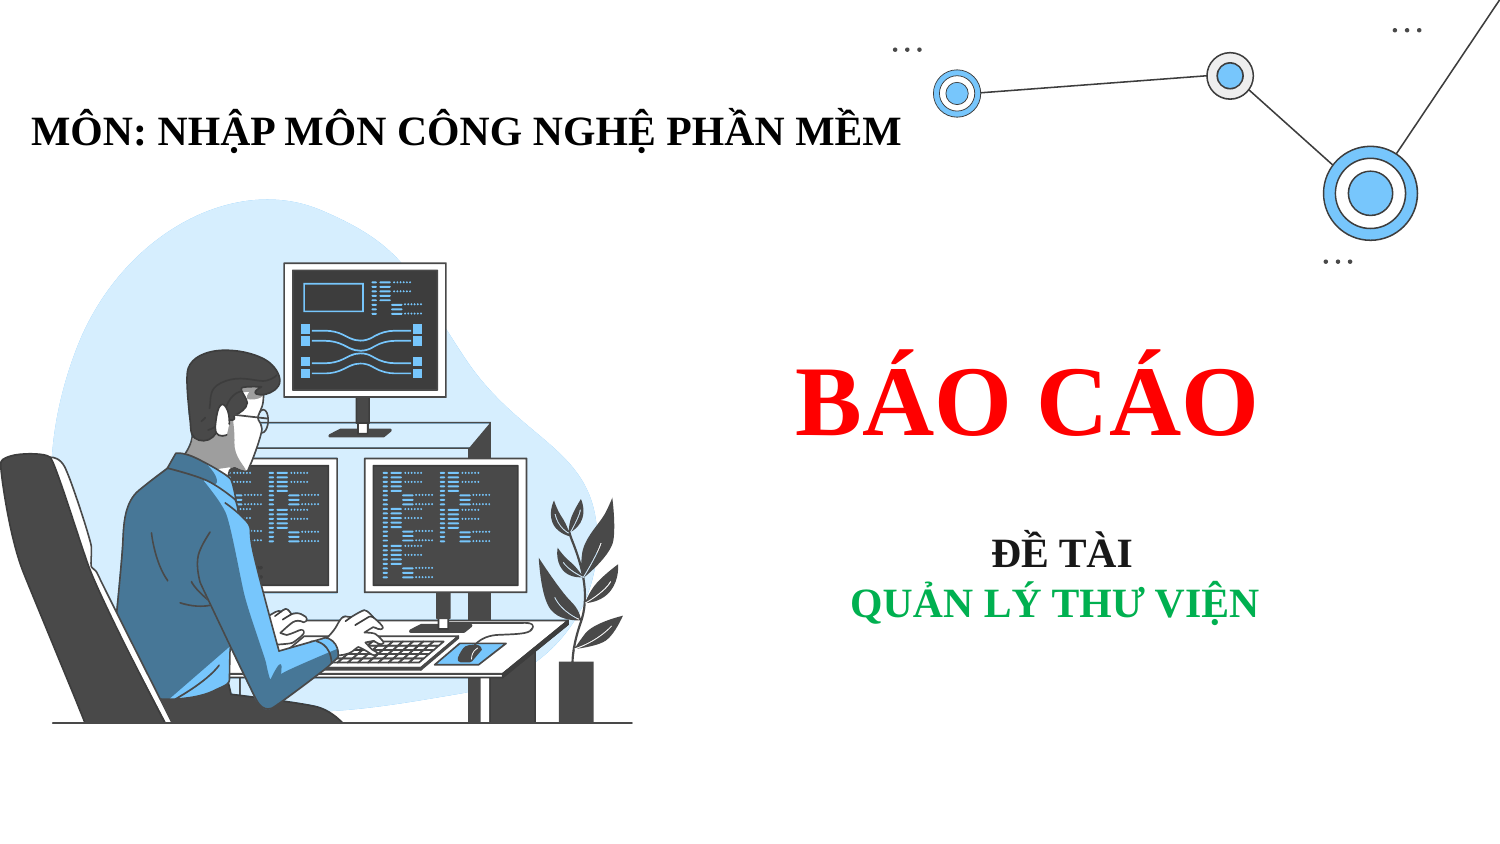

MÔN: NHẬP MÔN CÔNG NGHỆ PHẦN MỀM
# BÁO CÁO

ĐỀ TÀI
 QUẢN LÝ THƯ VIỆN